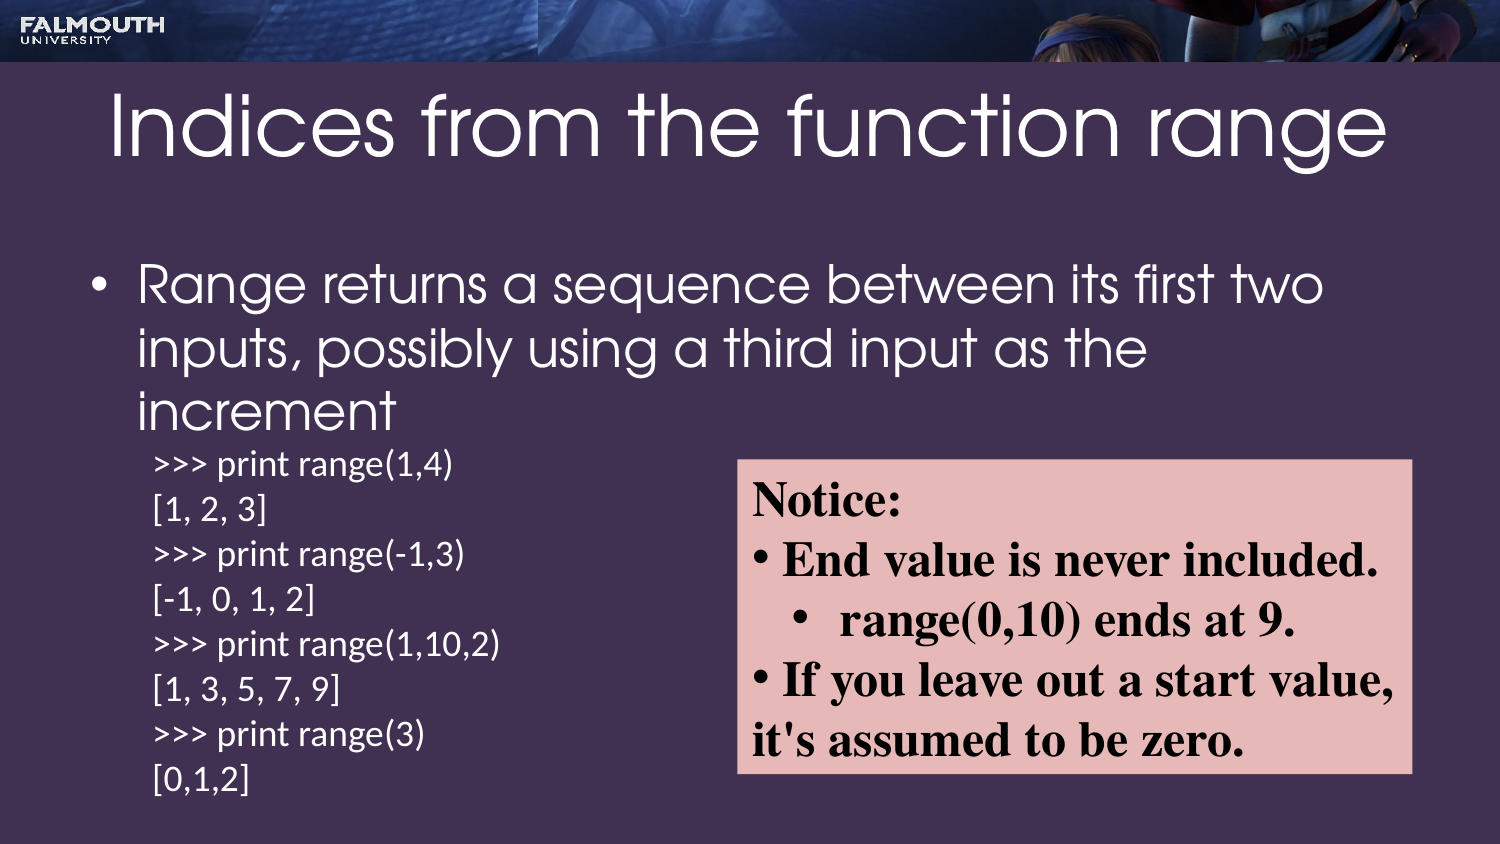

# Indices from the function range
Range returns a sequence between its first two inputs, possibly using a third input as the increment
>>> print range(1,4)
[1, 2, 3]
>>> print range(-1,3)
[-1, 0, 1, 2]
>>> print range(1,10,2)
[1, 3, 5, 7, 9]
>>> print range(3)
[0,1,2]
Notice:
 End value is never included.
 range(0,10) ends at 9.
 If you leave out a start value, it's assumed to be zero.